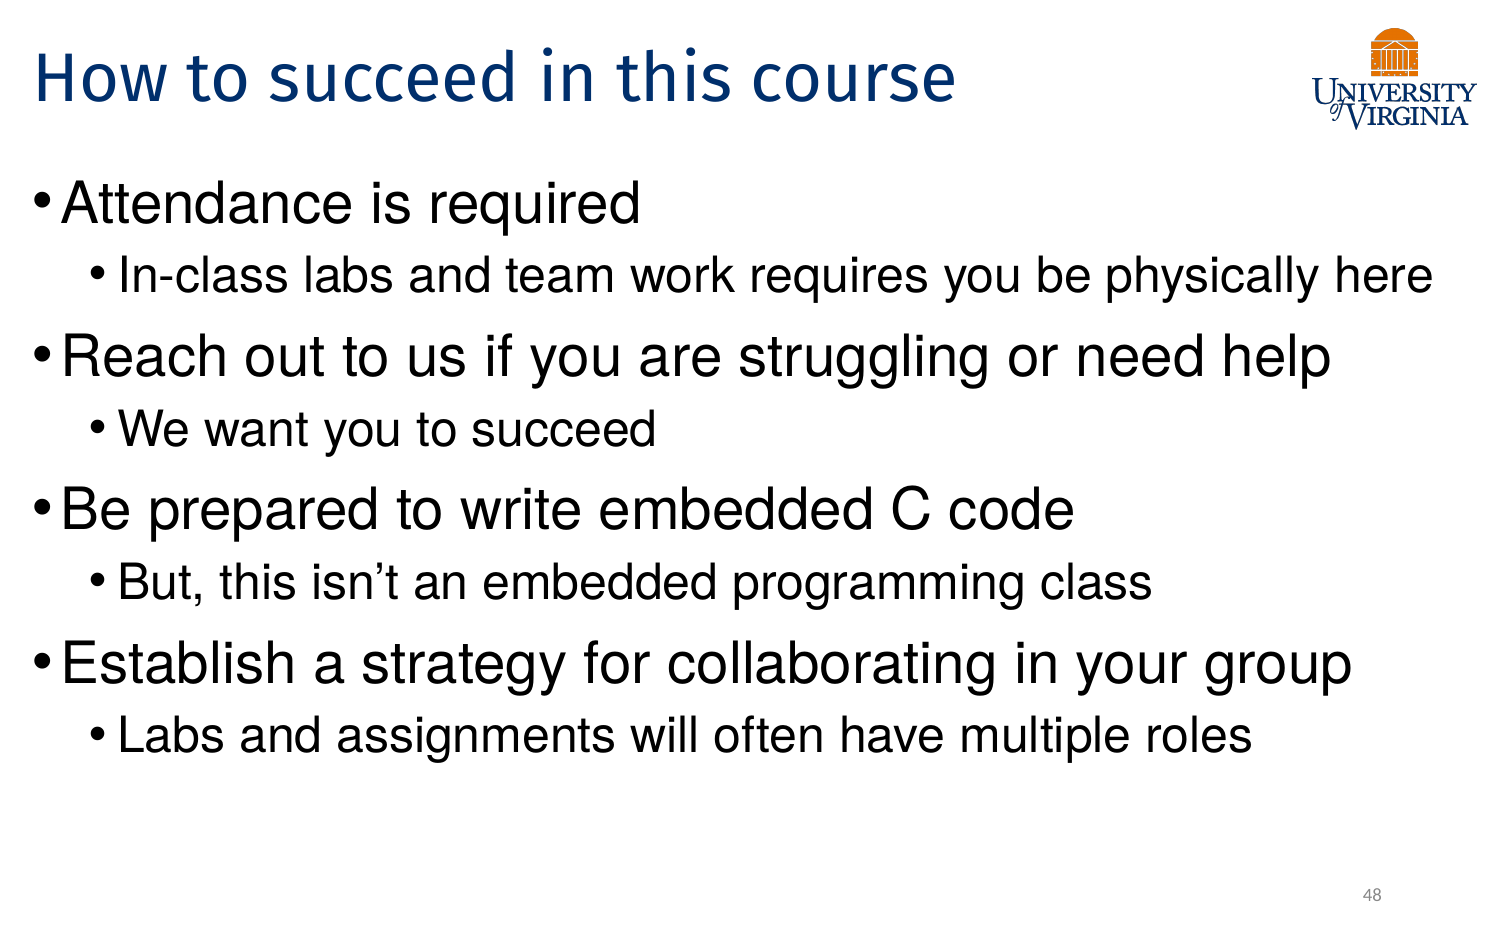

# How to succeed in this course
Attendance is required
In-class labs and team work requires you be physically here
Reach out to us if you are struggling or need help
We want you to succeed
Be prepared to write embedded C code
But, this isn’t an embedded programming class
Establish a strategy for collaborating in your group
Labs and assignments will often have multiple roles
48